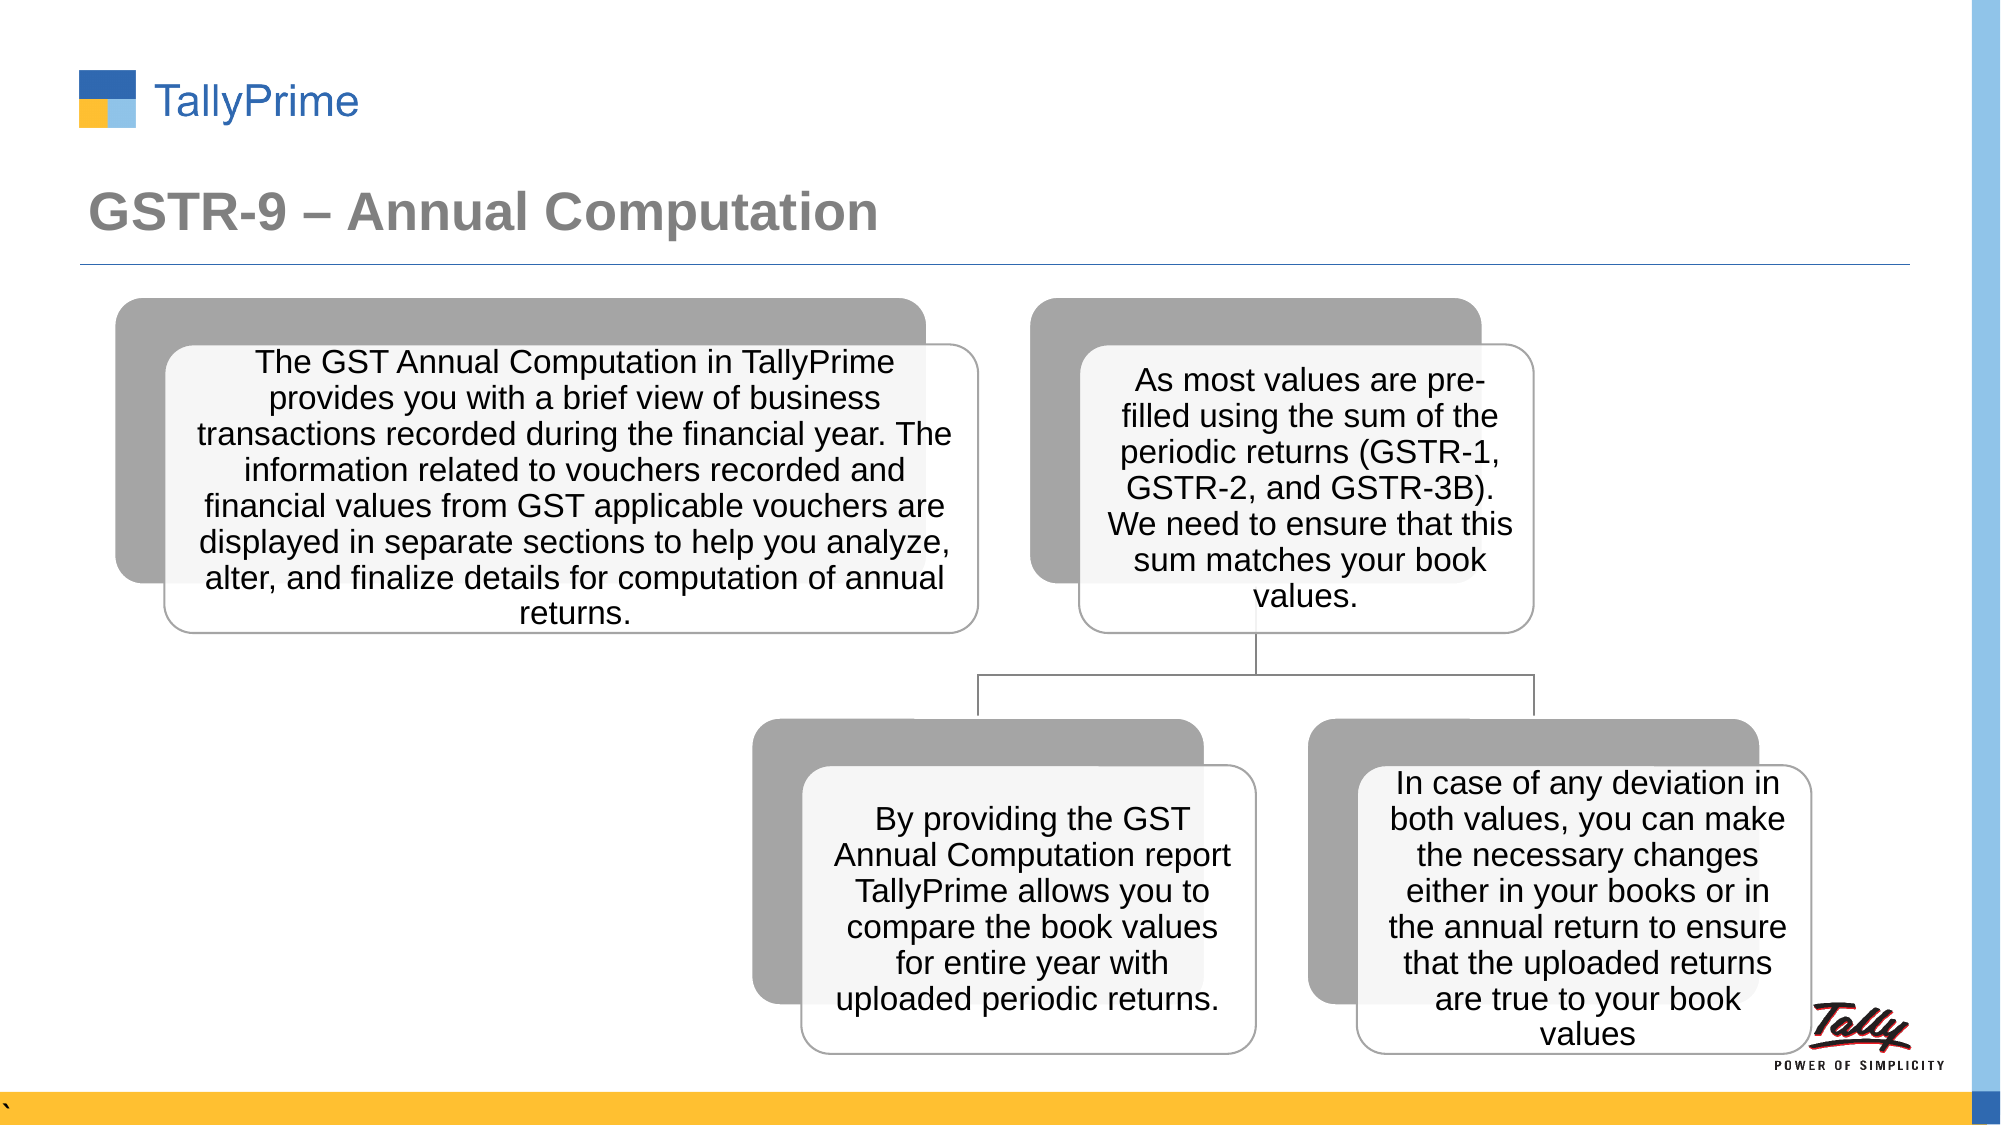

# GSTR-9 – Annual Computation
The GST Annual Computation in TallyPrime provides you with a brief view of business transactions recorded during the financial year. The information related to vouchers recorded and financial values from GST applicable vouchers are displayed in separate sections to help you analyze, alter, and finalize details for computation of annual returns.
As most values are pre-filled using the sum of the periodic returns (GSTR-1, GSTR-2, and GSTR-3B). We need to ensure that this sum matches your book values.
By providing the GST Annual Computation report TallyPrime allows you to compare the book values for entire year with uploaded periodic returns.
In case of any deviation in both values, you can make the necessary changes either in your books or in the annual return to ensure that the uploaded returns are true to your book values